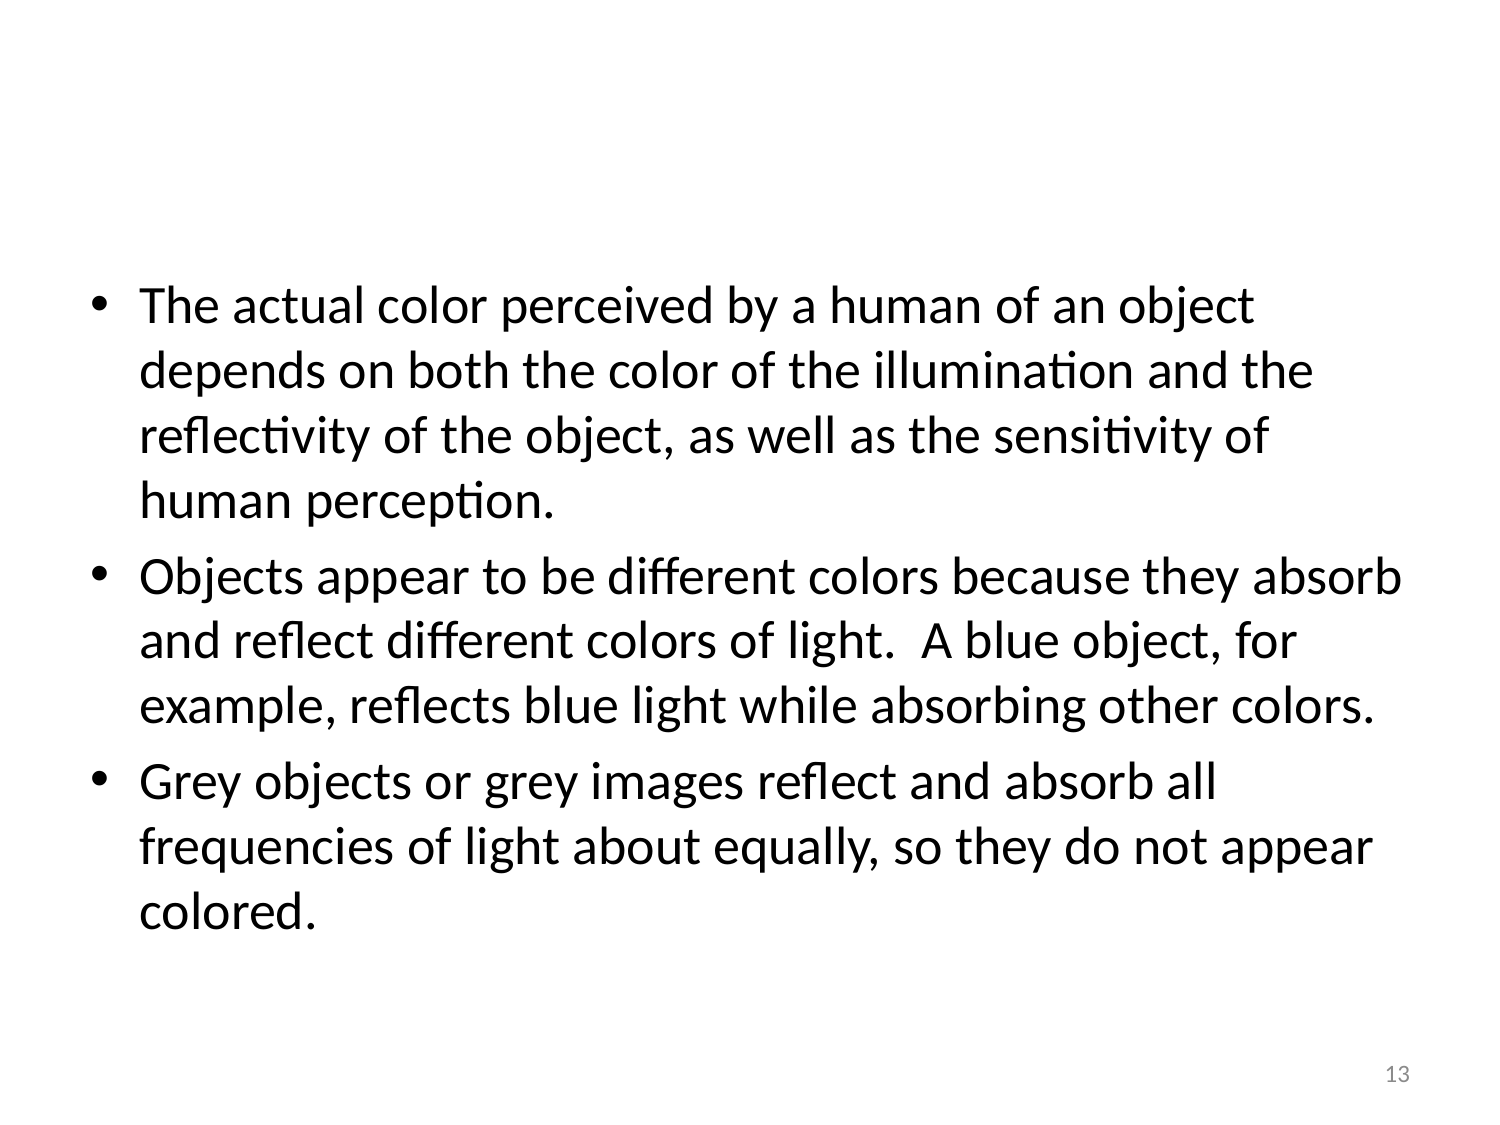

#
The actual color perceived by a human of an object depends on both the color of the illumination and the reflectivity of the object, as well as the sensitivity of human perception.
Objects appear to be different colors because they absorb and reflect different colors of light.  A blue object, for example, reflects blue light while absorbing other colors.
Grey objects or grey images reflect and absorb all frequencies of light about equally, so they do not appear colored.

13